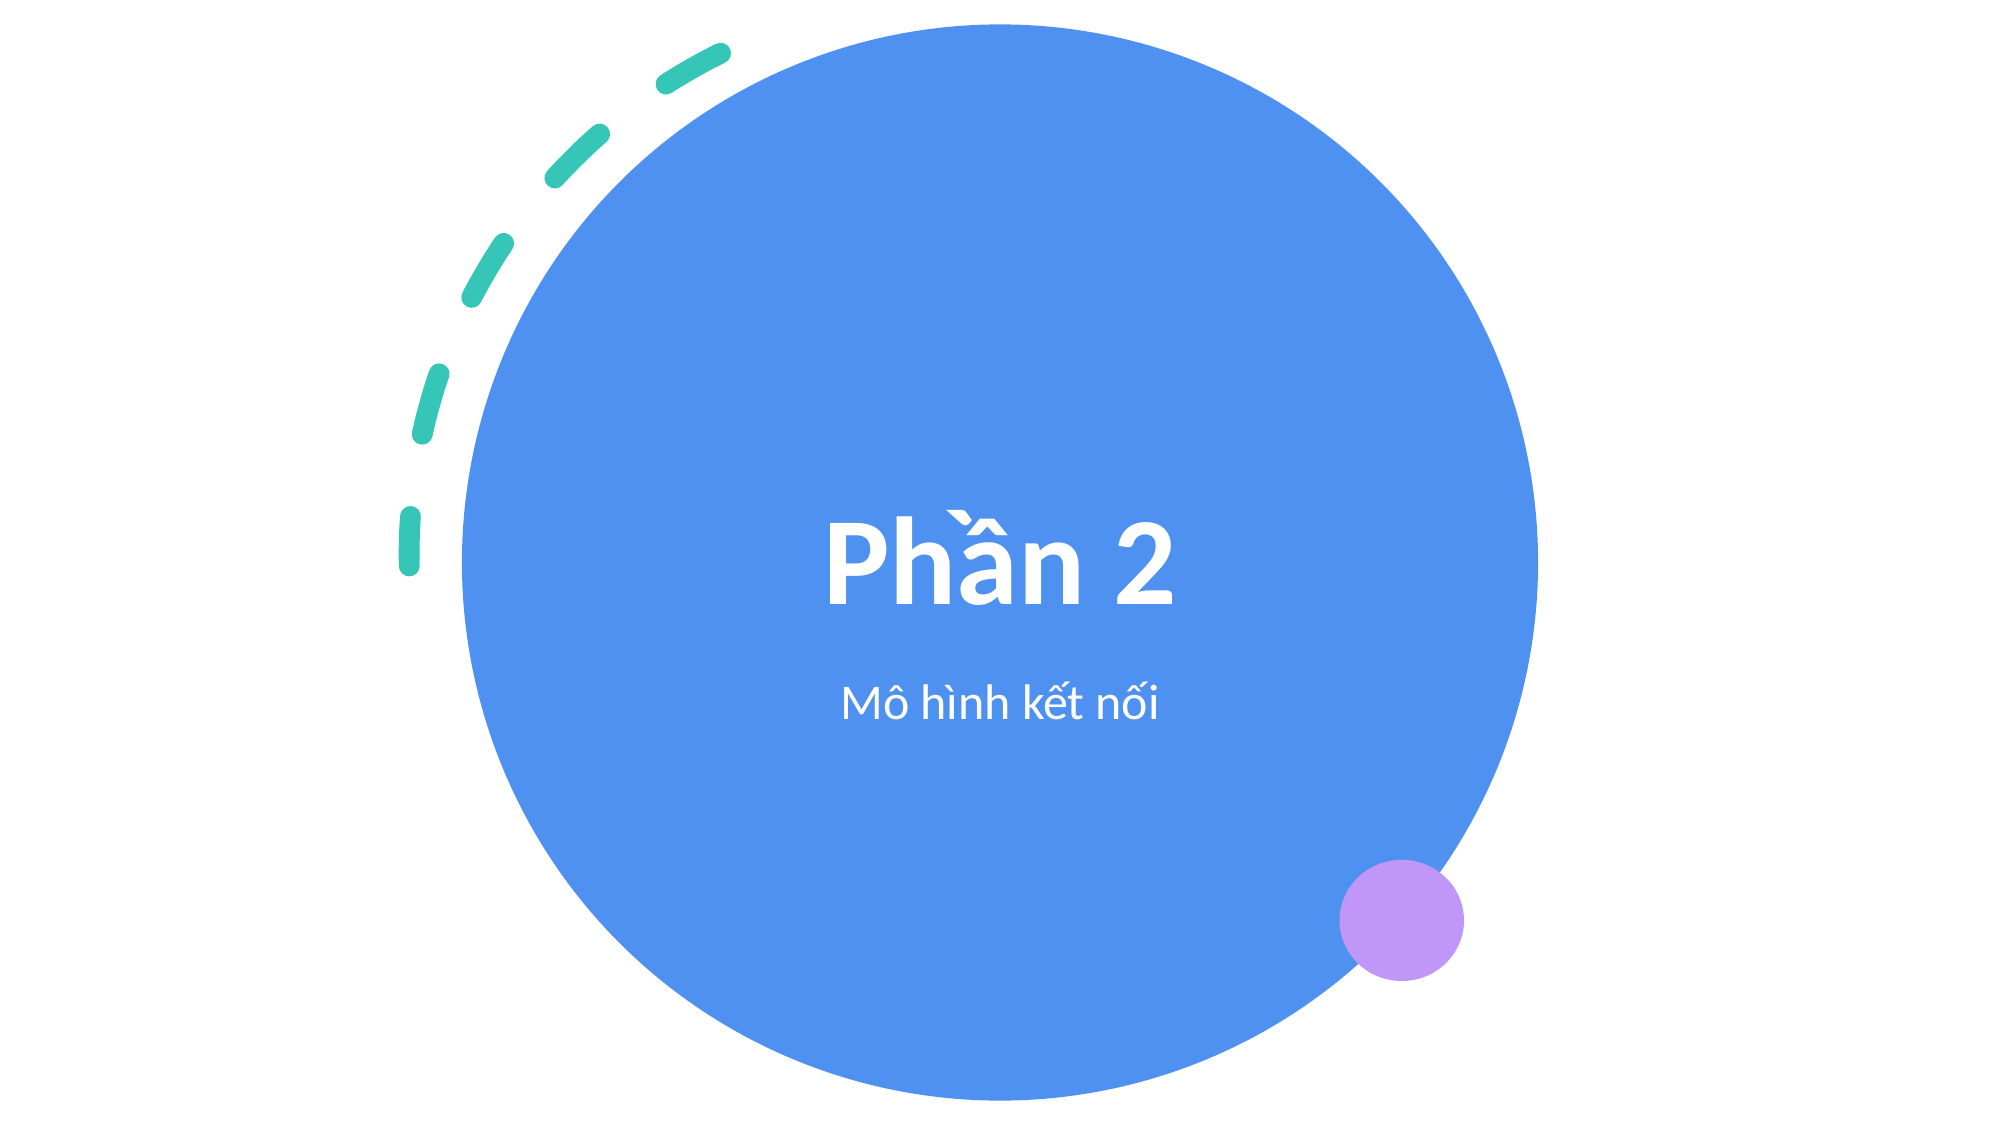

# Phần 2
Mô hình kết nối